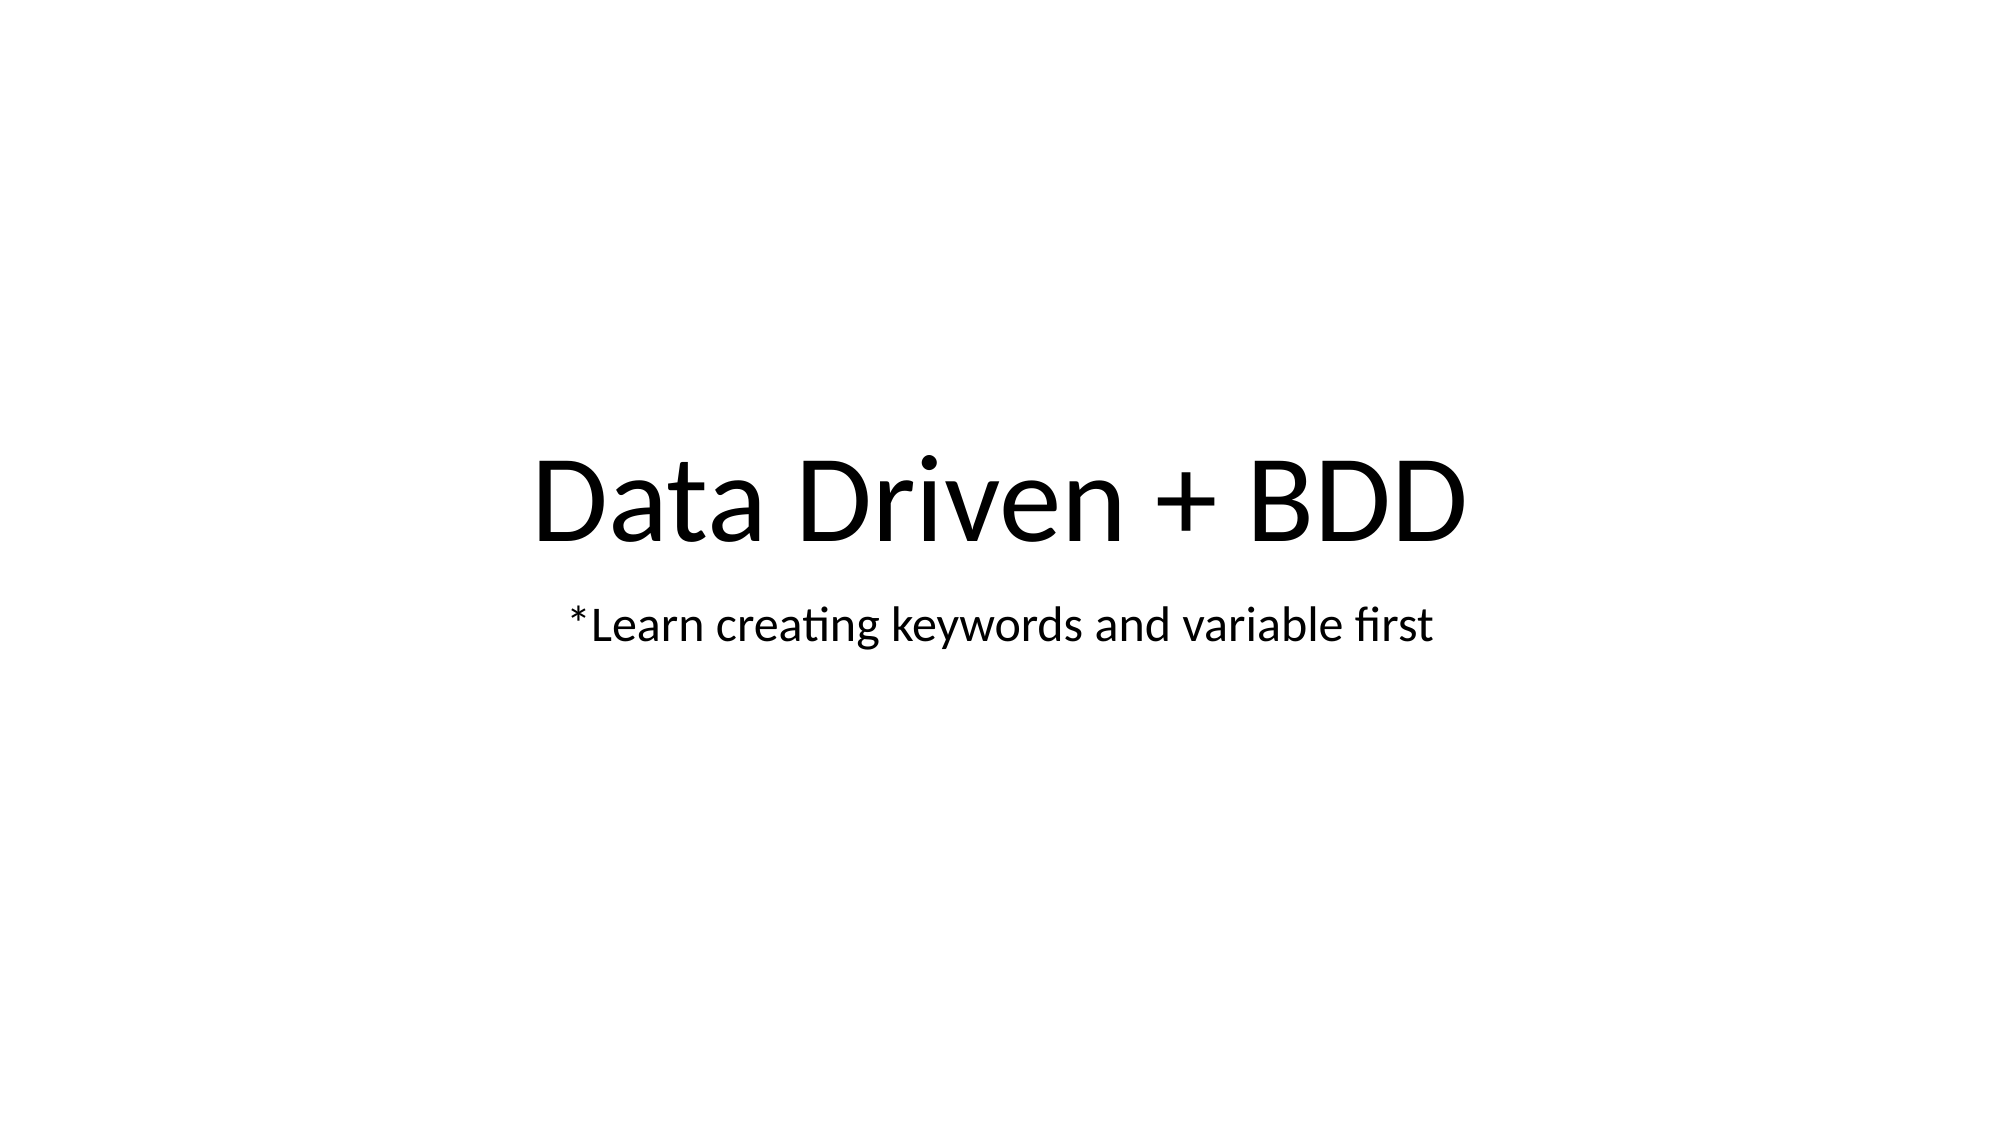

# Data Driven + BDD
*Learn creating keywords and variable first